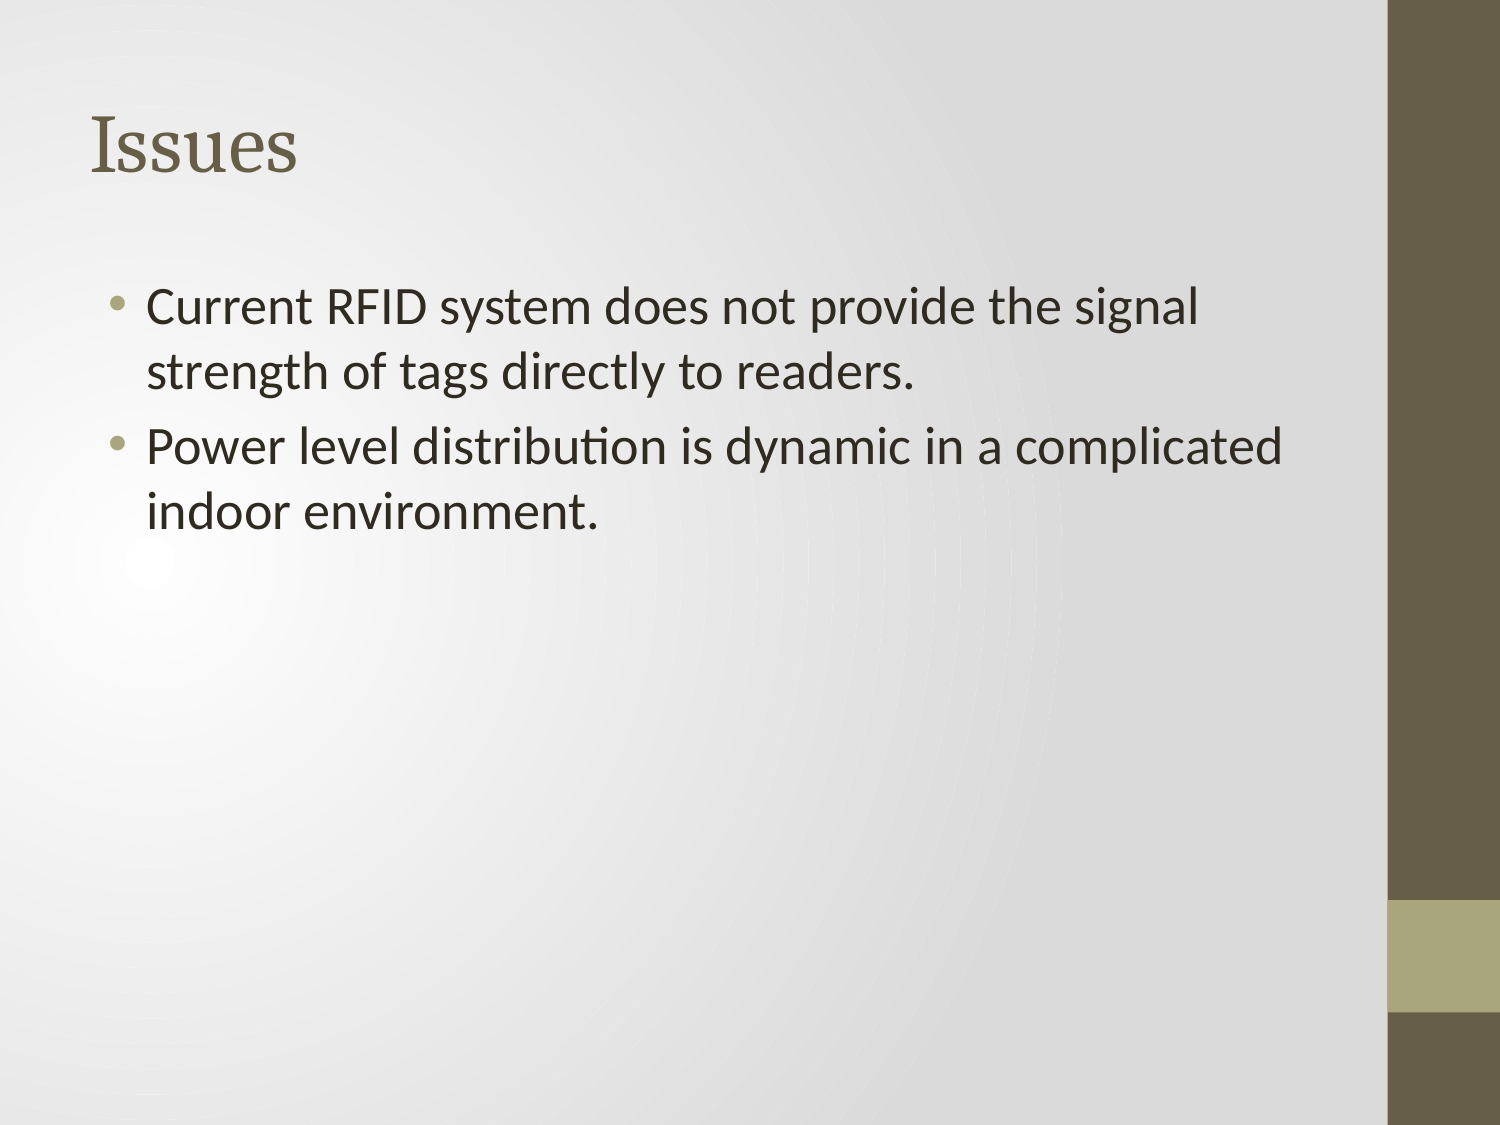

# Issues
Current RFID system does not provide the signal strength of tags directly to readers.
Power level distribution is dynamic in a complicated indoor environment.